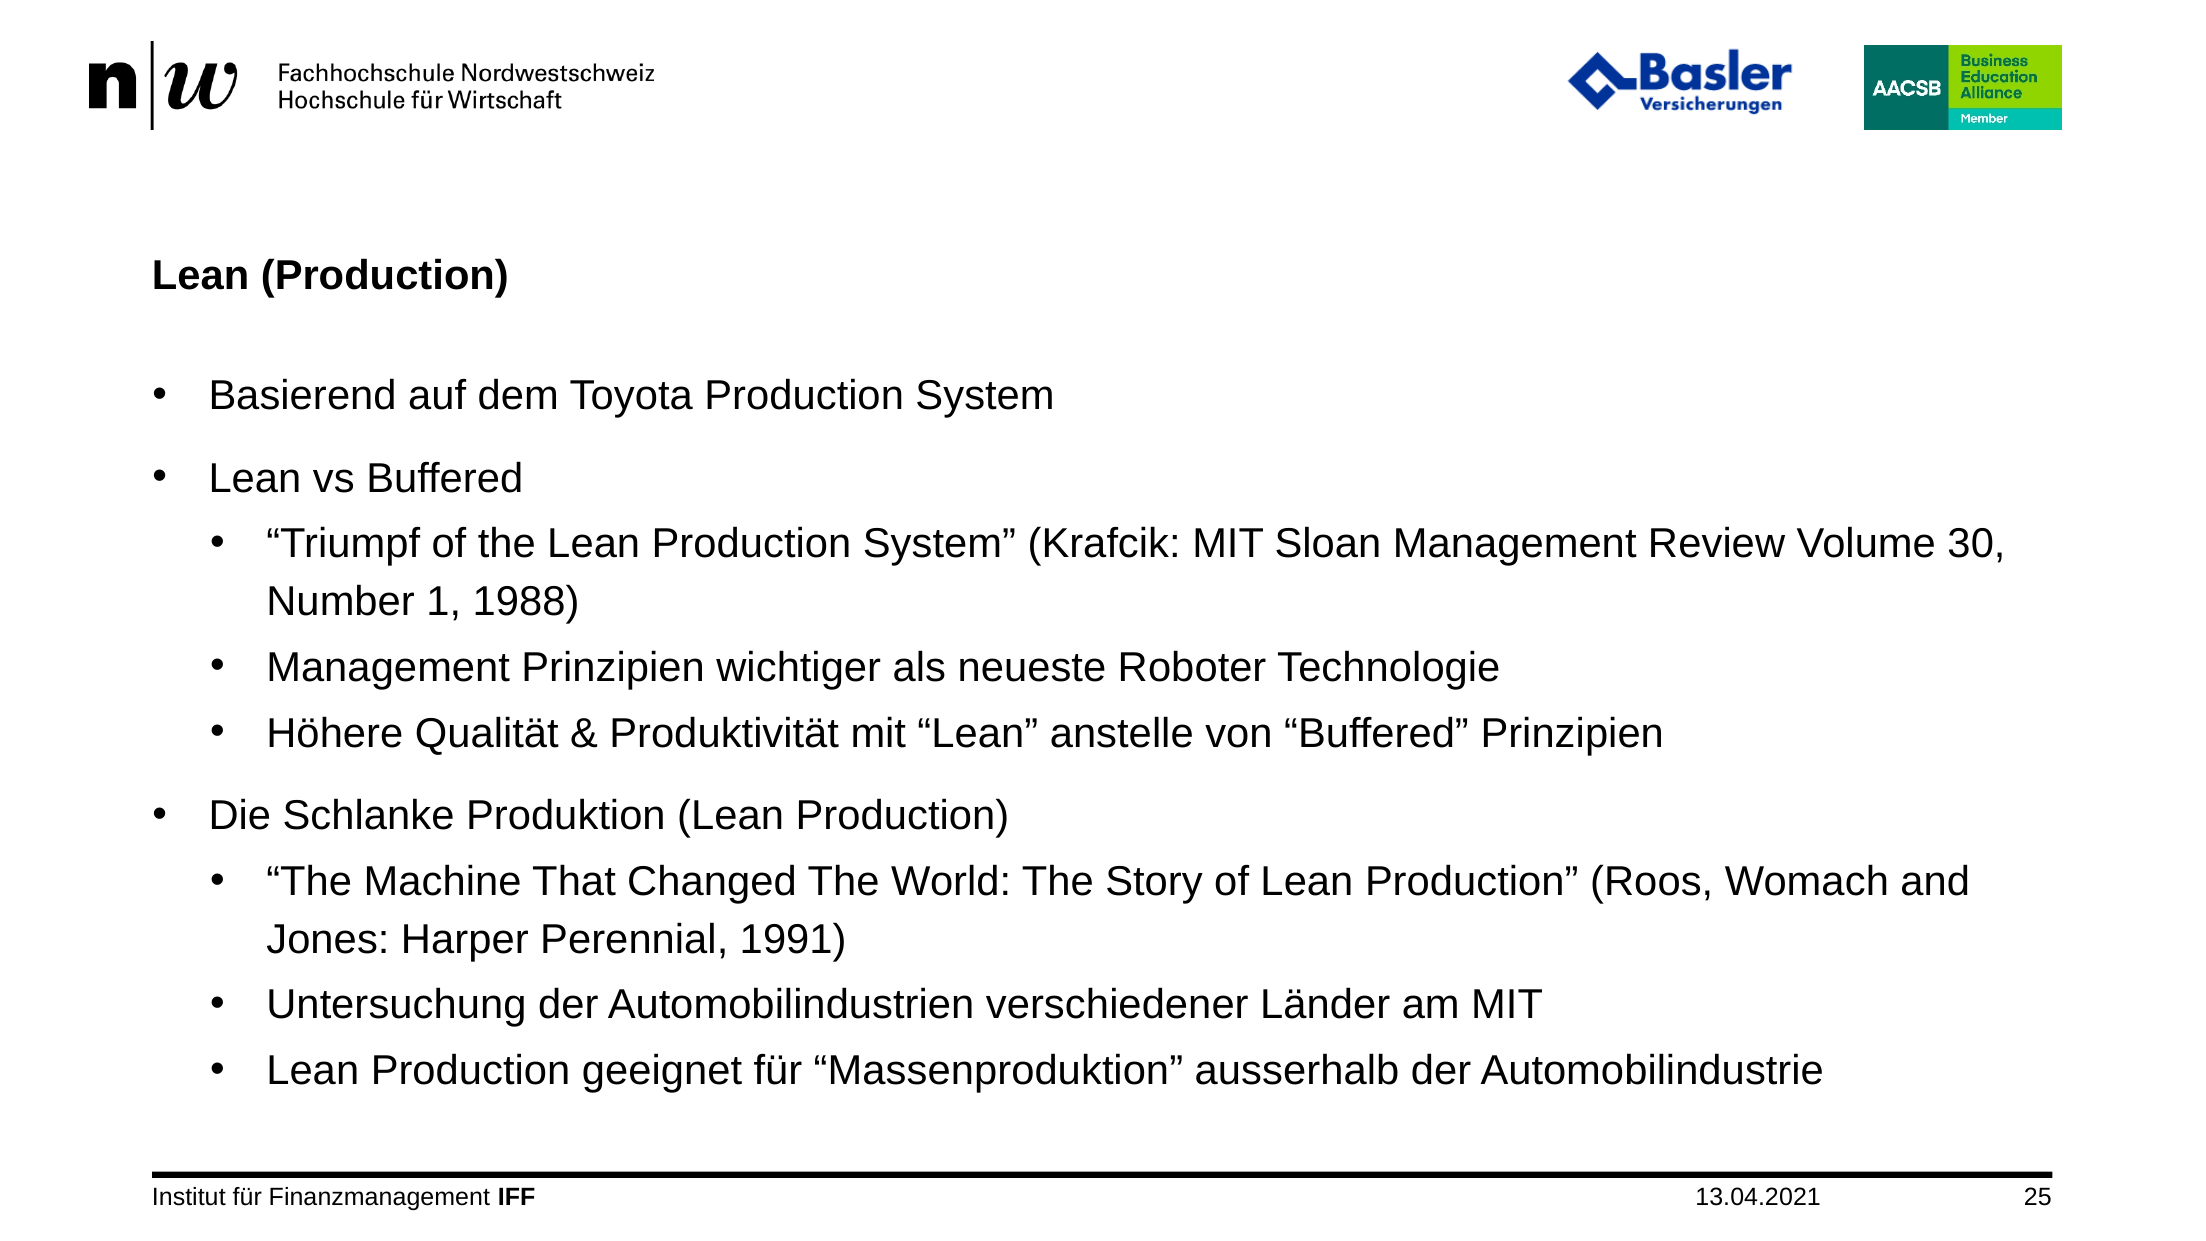

# Lean (Production)
Basierend auf dem Toyota Production System
Lean vs Buffered
“Triumpf of the Lean Production System” (Krafcik: MIT Sloan Management Review Volume 30, Number 1, 1988)
Management Prinzipien wichtiger als neueste Roboter Technologie
Höhere Qualität & Produktivität mit “Lean” anstelle von “Buffered” Prinzipien
Die Schlanke Produktion (Lean Production)
“The Machine That Changed The World: The Story of Lean Production” (Roos, Womach and Jones: Harper Perennial, 1991)
Untersuchung der Automobilindustrien verschiedener Länder am MIT
Lean Production geeignet für “Massenproduktion” ausserhalb der Automobilindustrie
Institut für Finanzmanagement IFF
13.04.2021
25